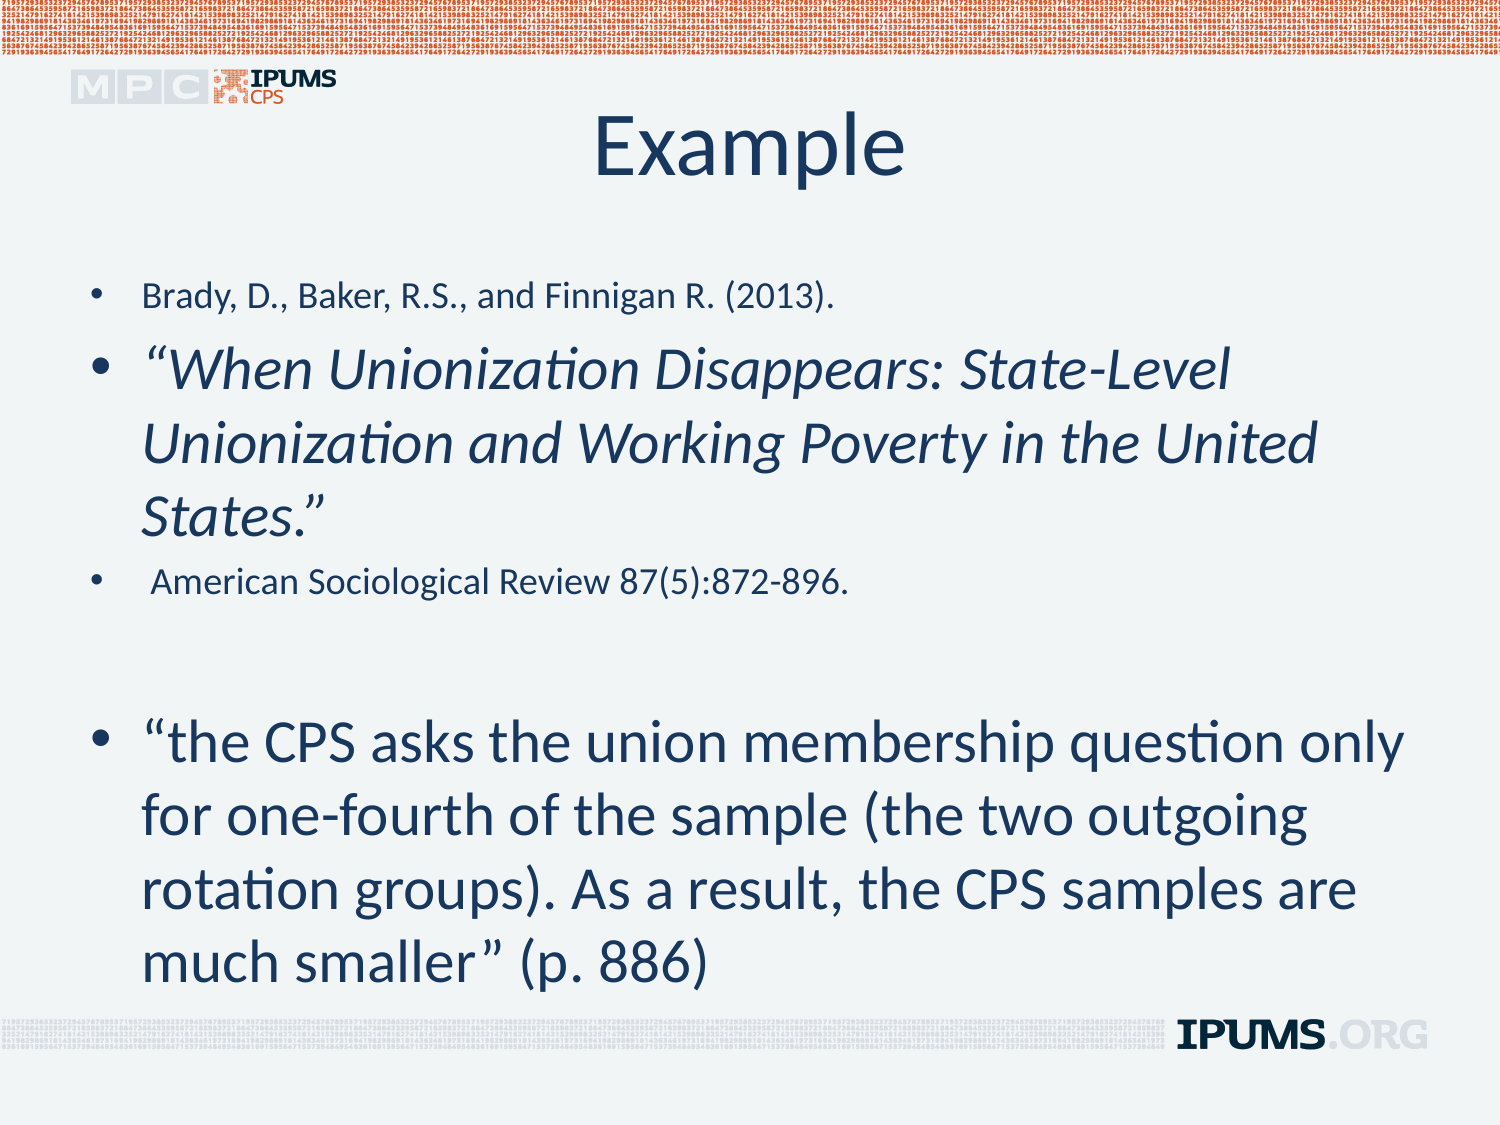

# Example
Brady, D., Baker, R.S., and Finnigan R. (2013).
“When Unionization Disappears: State-Level Unionization and Working Poverty in the United States.”
 American Sociological Review 87(5):872-896.

“the CPS asks the union membership question only for one-fourth of the sample (the two outgoing rotation groups). As a result, the CPS samples are much smaller” (p. 886)